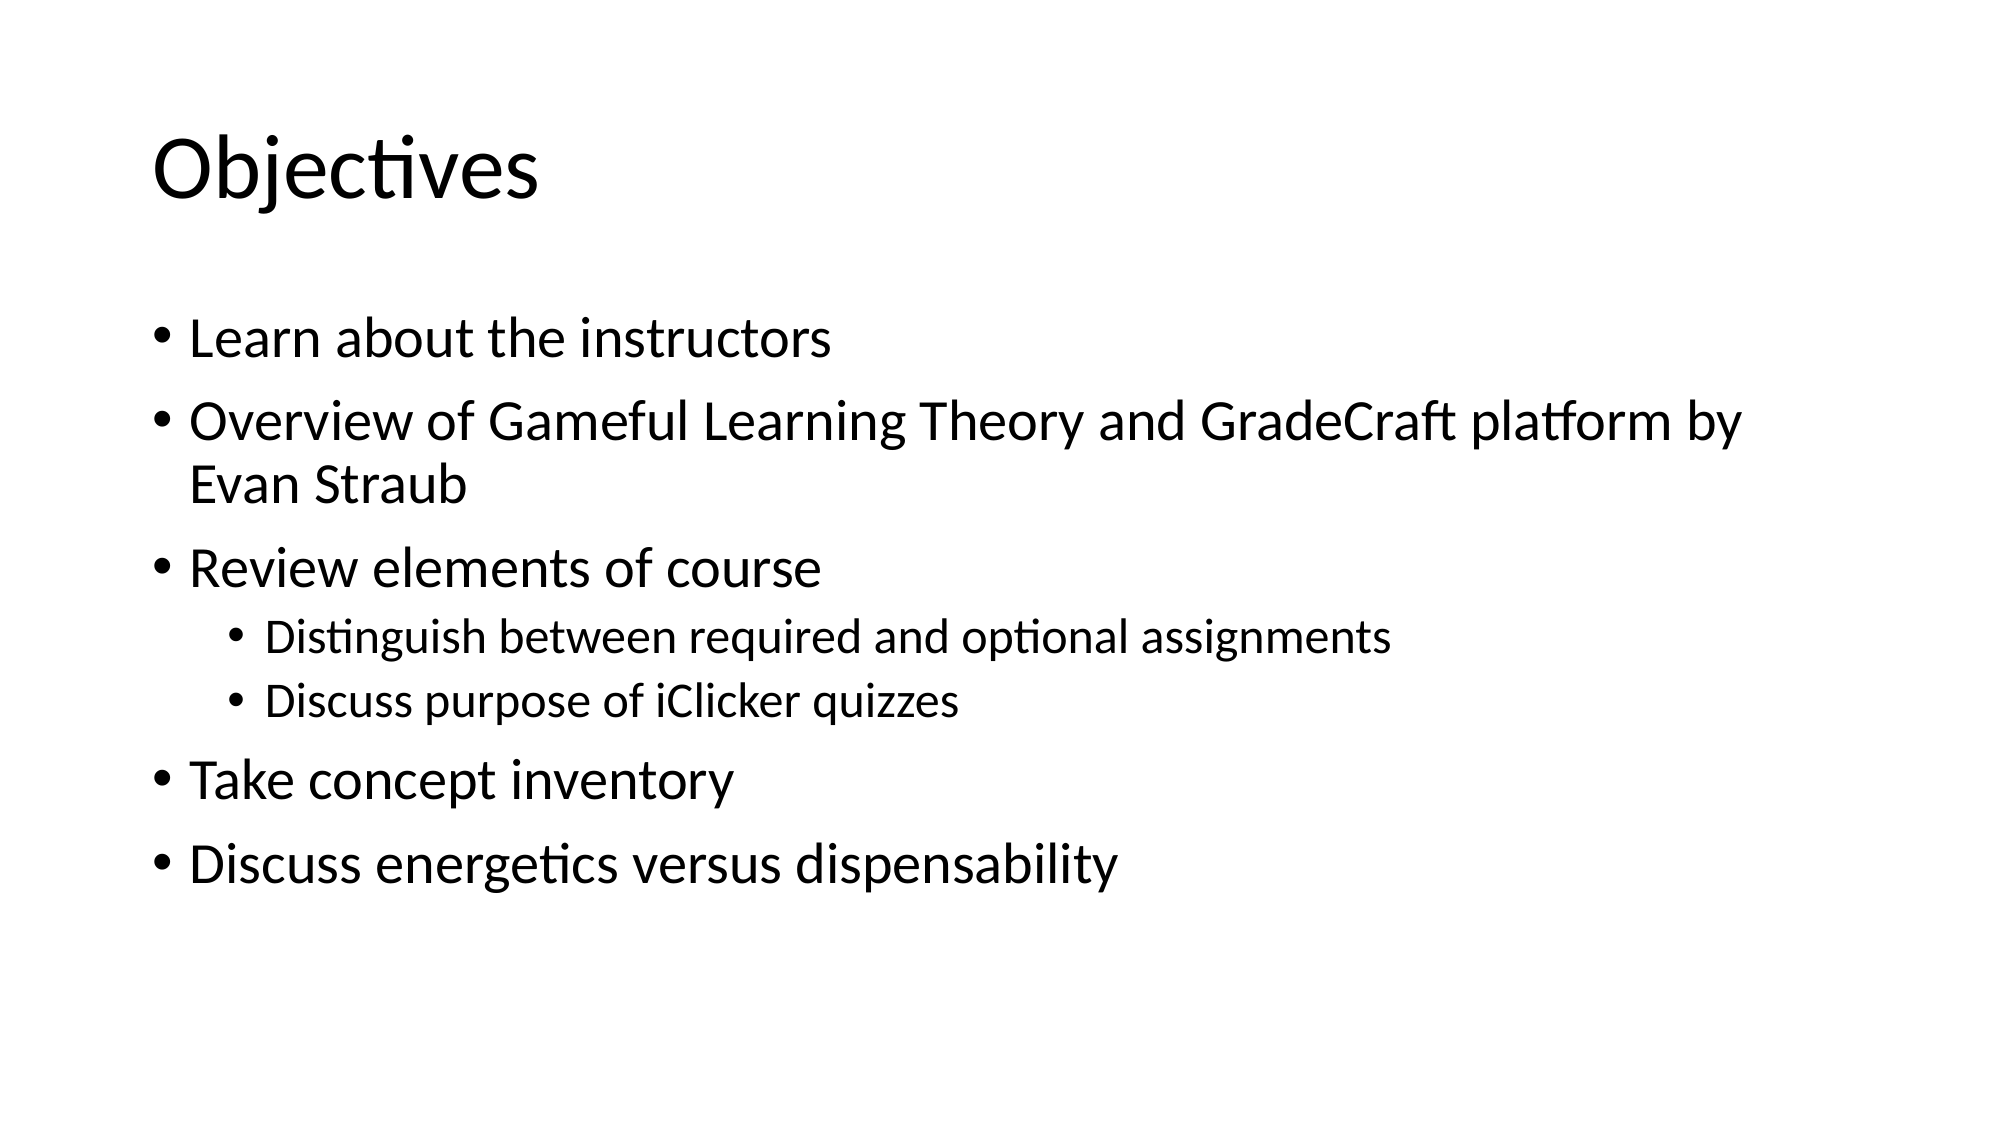

# Objectives
Learn about the instructors
Overview of Gameful Learning Theory and GradeCraft platform by Evan Straub
Review elements of course
Distinguish between required and optional assignments
Discuss purpose of iClicker quizzes
Take concept inventory
Discuss energetics versus dispensability